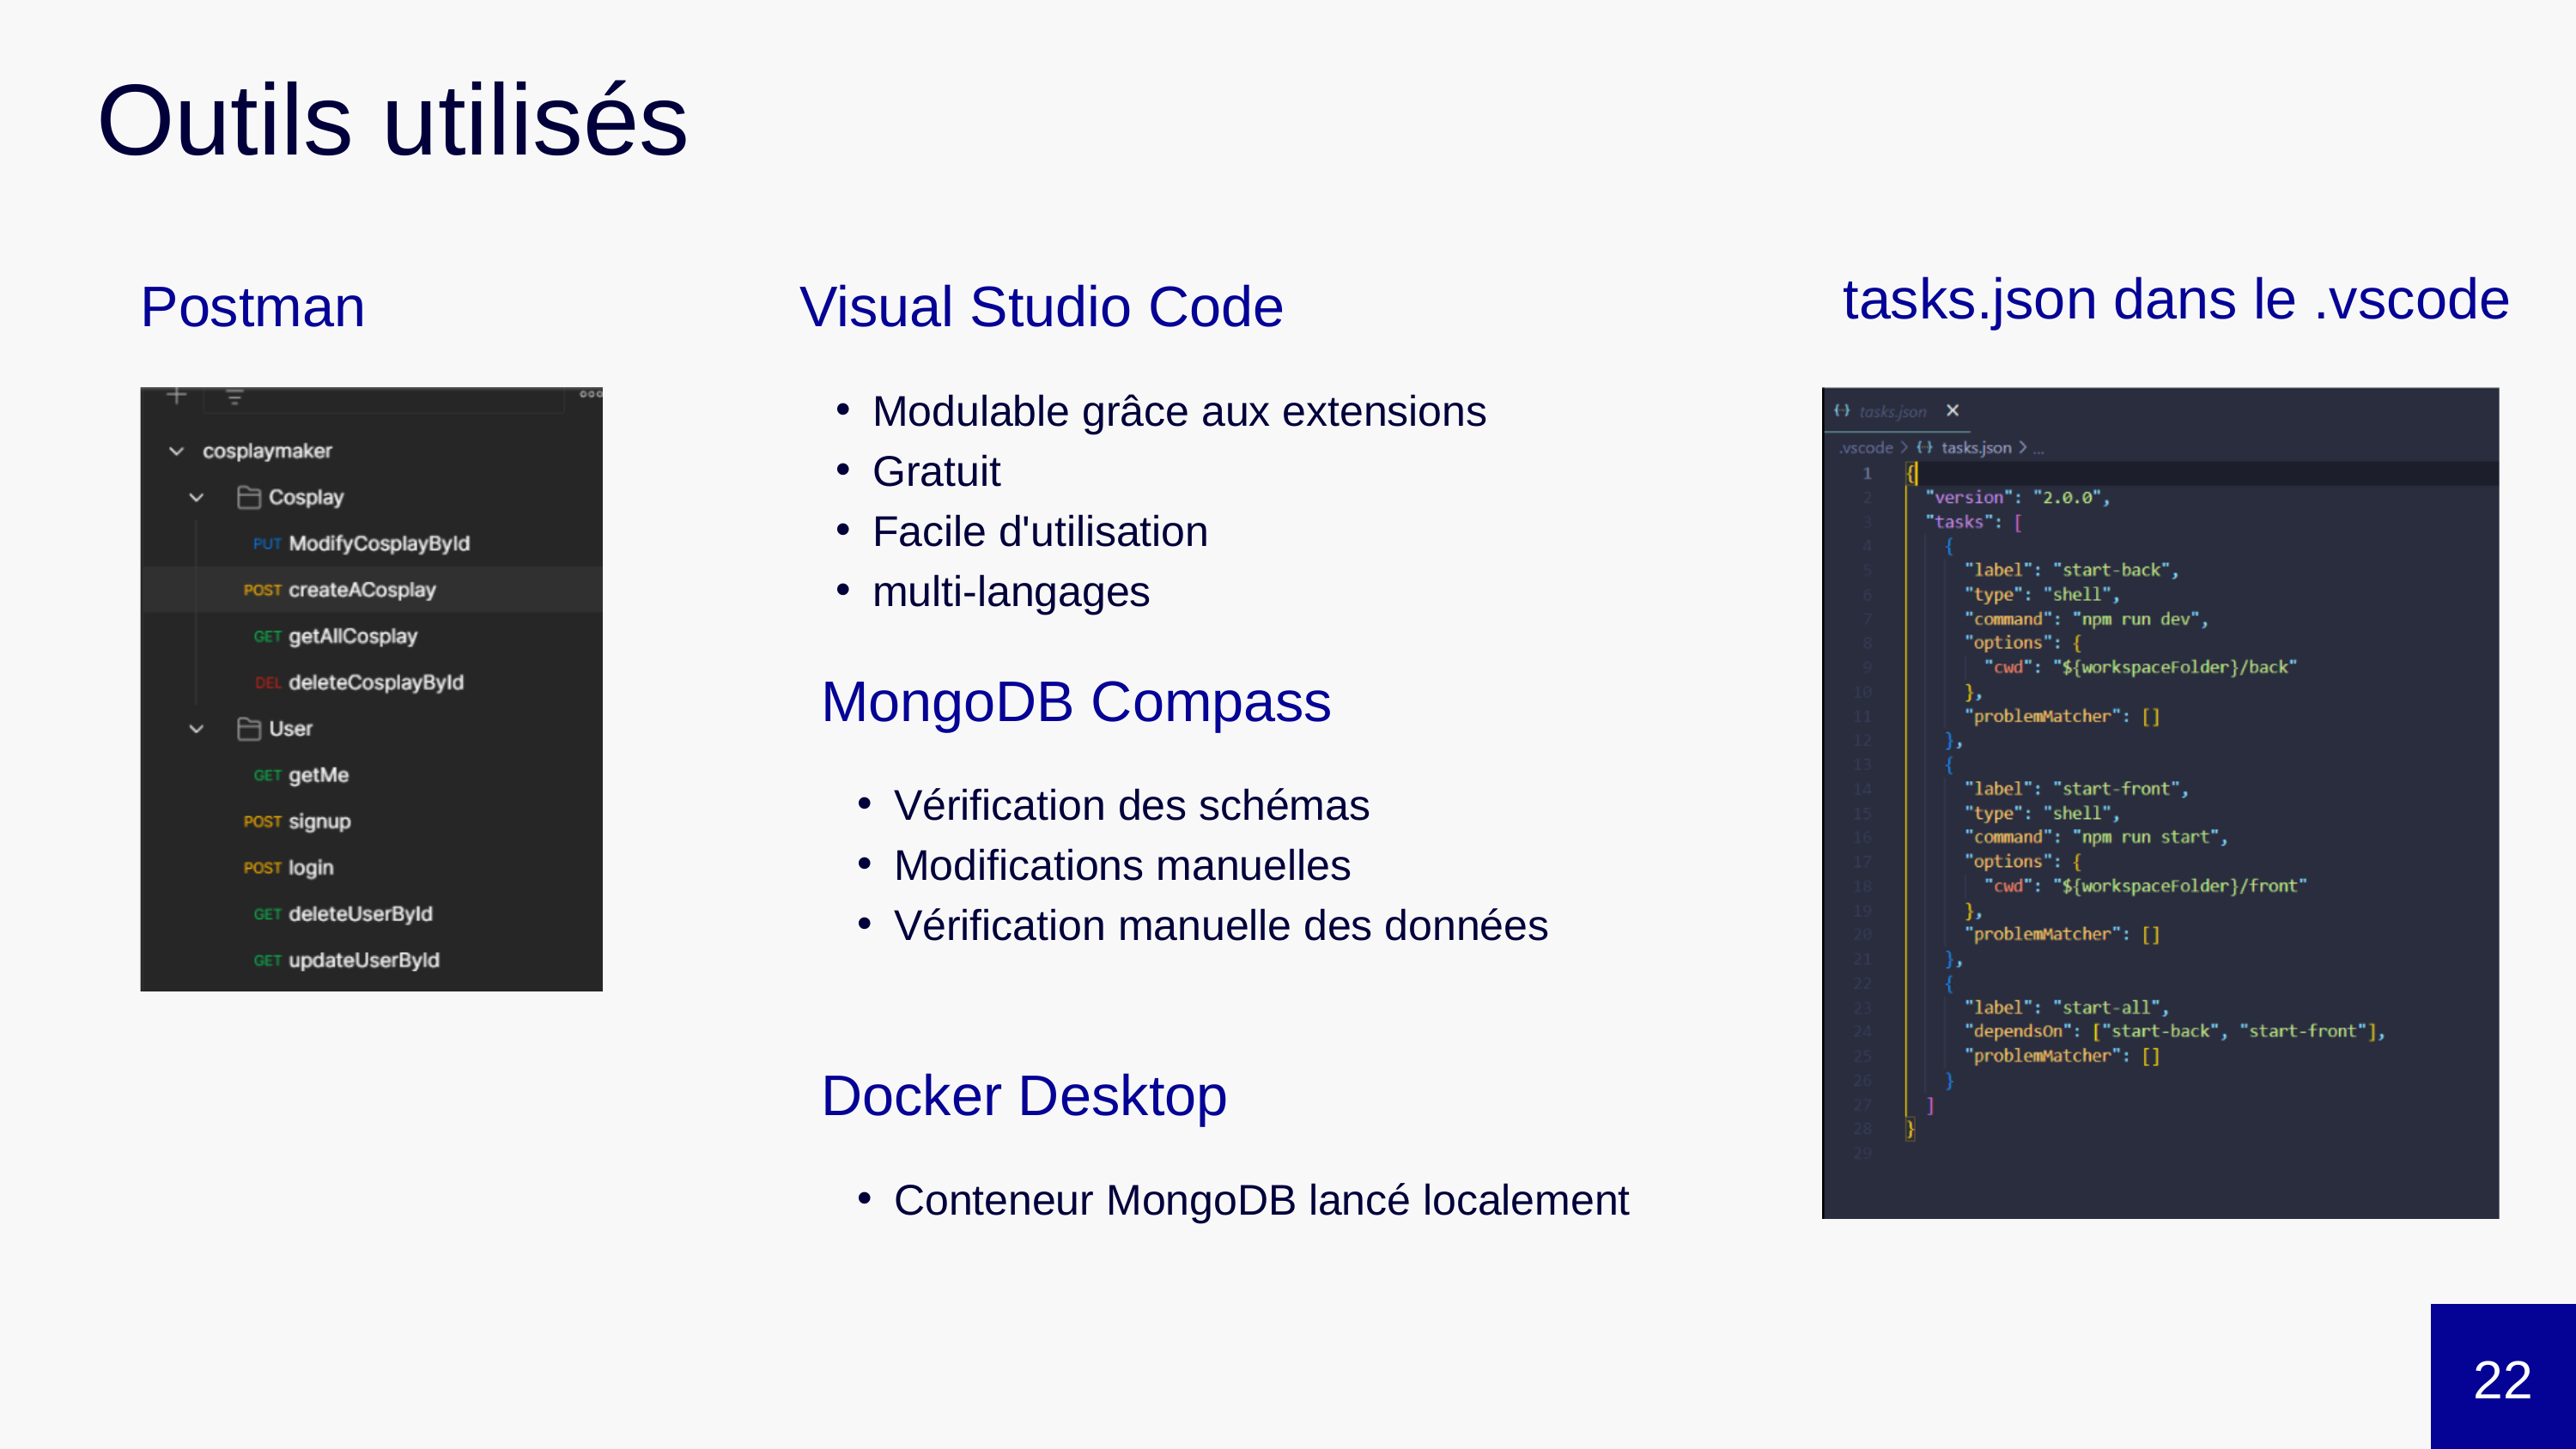

Outils utilisés

tasks.json dans le .vscode
Postman

Visual Studio Code
Modulable grâce aux extensions
Gratuit
Facile d'utilisation
multi-langages

MongoDB Compass
Vérification des schémas
Modifications manuelles
Vérification manuelle des données
Docker Desktop
Conteneur MongoDB lancé localement

22